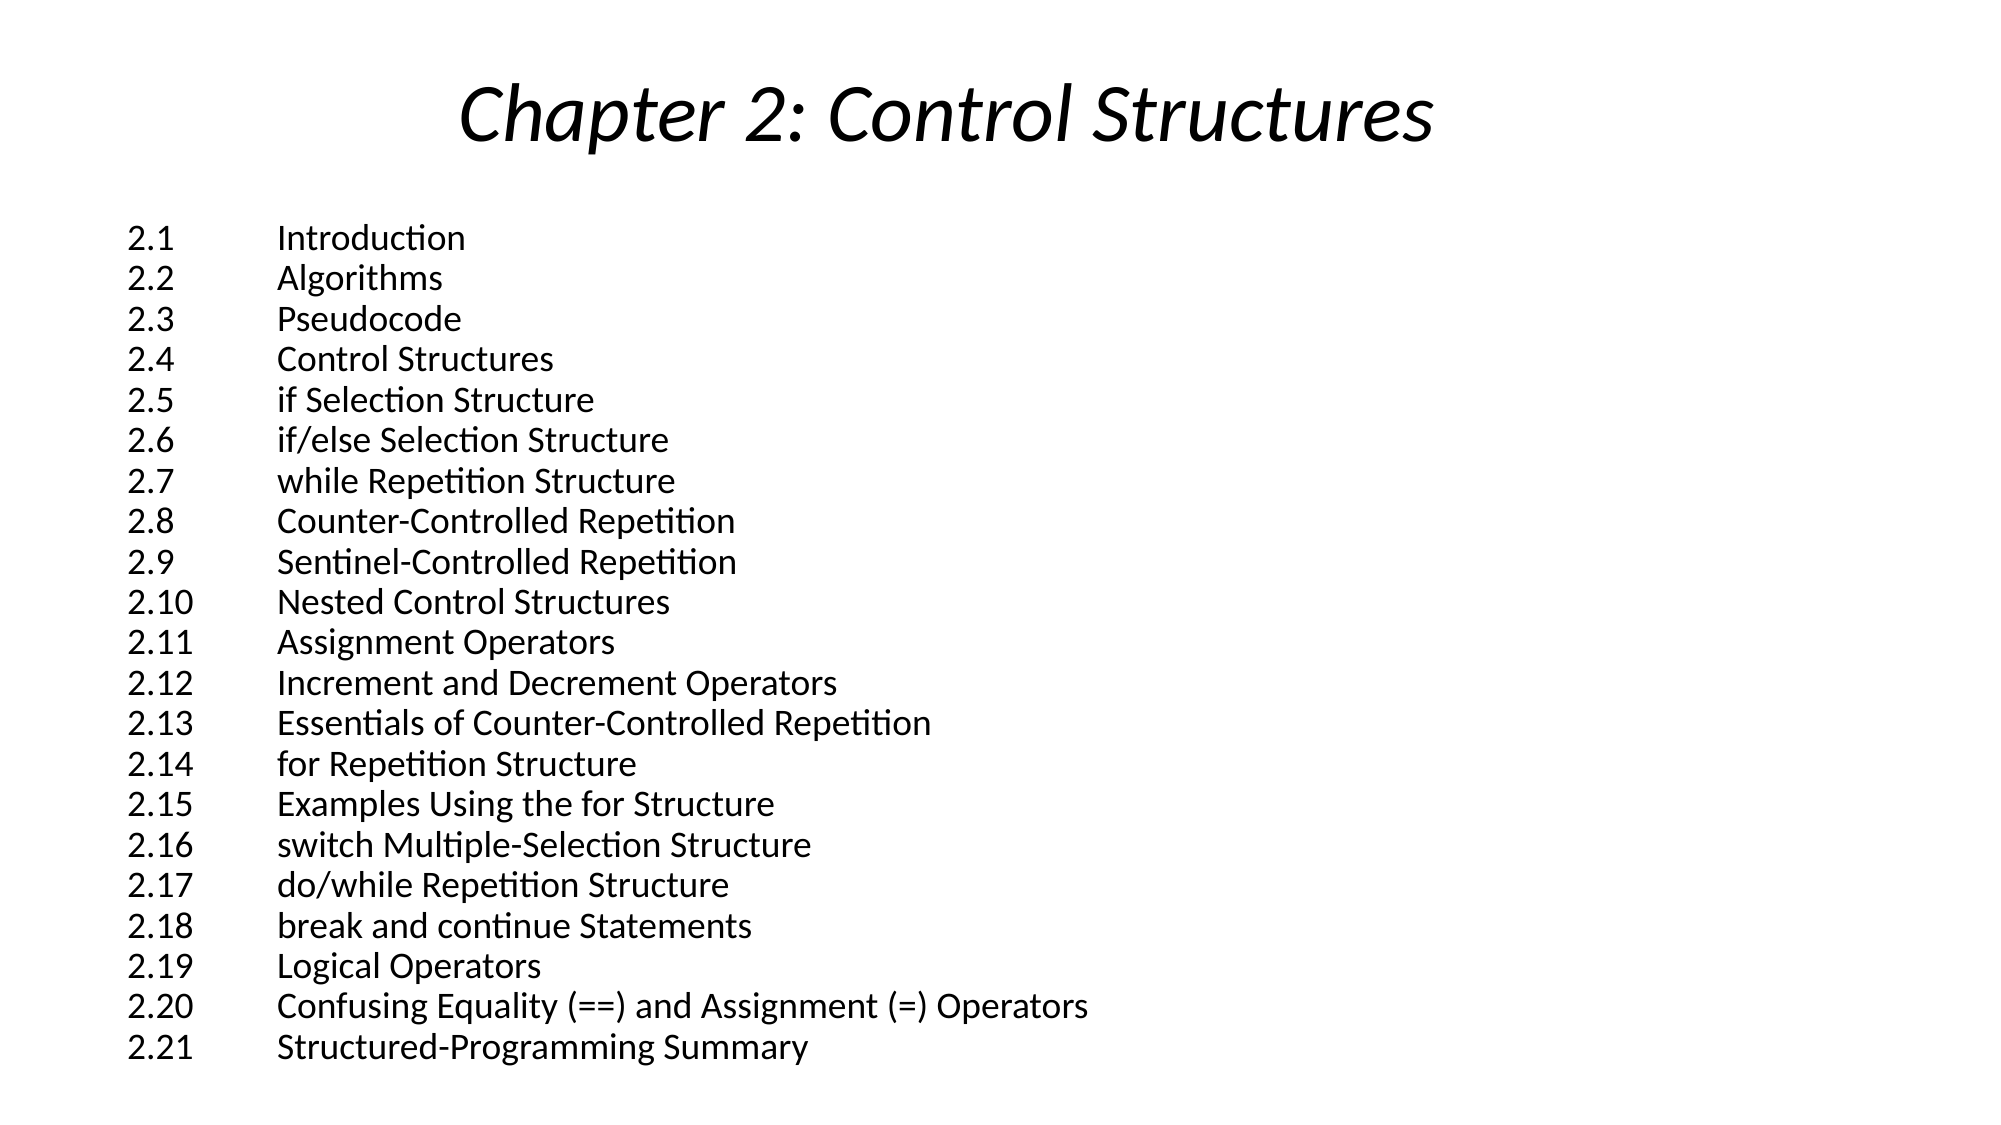

Chapter 2: Control Structures
2.1  	Introduction
2.2  	Algorithms
2.3  	Pseudocode
2.4  	Control Structures
2.5  	if Selection Structure
2.6  	if/else Selection Structure
2.7  	while Repetition Structure
2.8  	Counter-Controlled Repetition
2.9  	Sentinel-Controlled Repetition
2.10  	Nested Control Structures
2.11  	Assignment Operators
2.12  	Increment and Decrement Operators
2.13  	Essentials of Counter-Controlled Repetition
2.14  	for Repetition Structure
2.15  	Examples Using the for Structure
2.16  	switch Multiple-Selection Structure
2.17  	do/while Repetition Structure
2.18  	break and continue Statements
2.19  	Logical Operators
2.20  	Confusing Equality (==) and Assignment (=) Operators
2.21  	Structured-Programming Summary